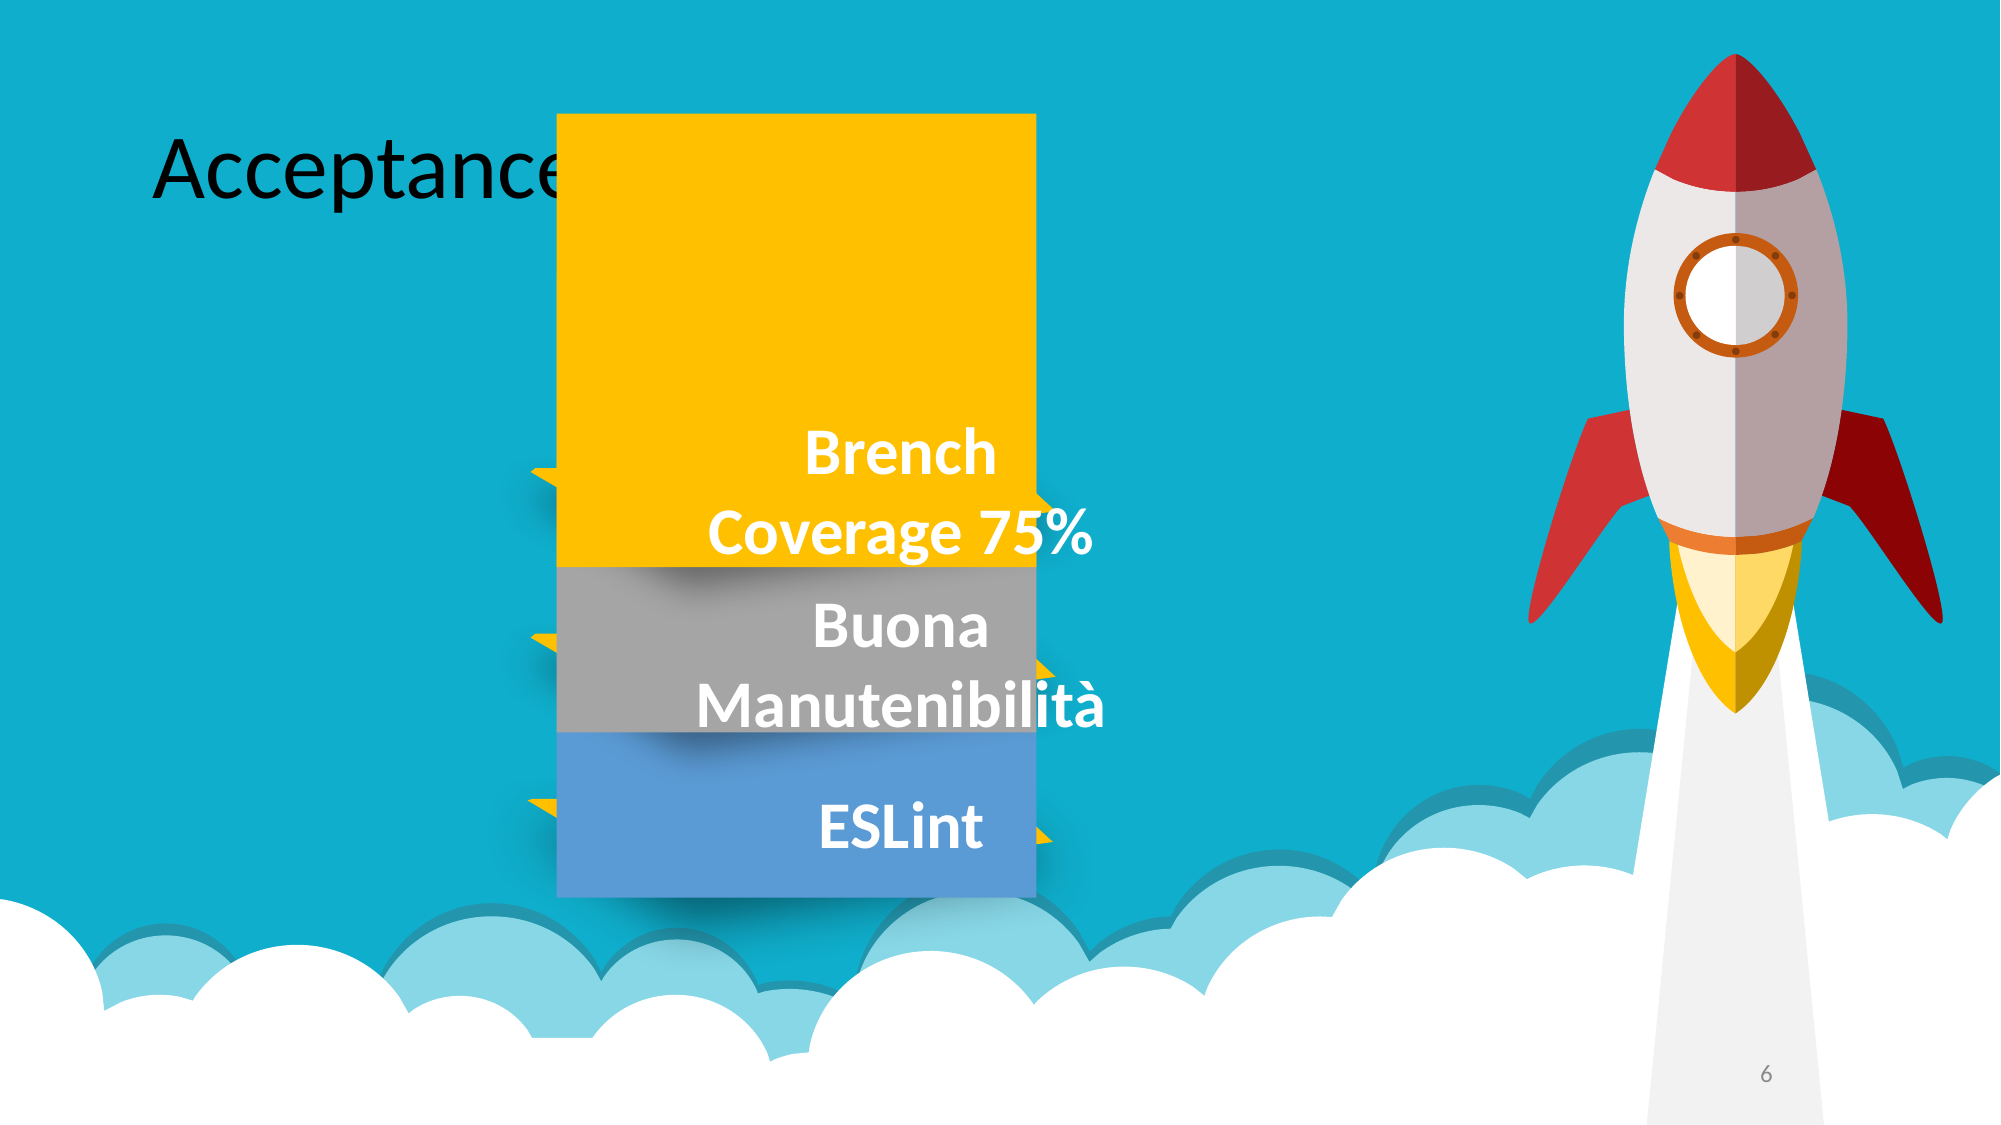

# Acceptance Criteria

Brench Coverage 75%

Buona Manutenibilità

ESLint

6